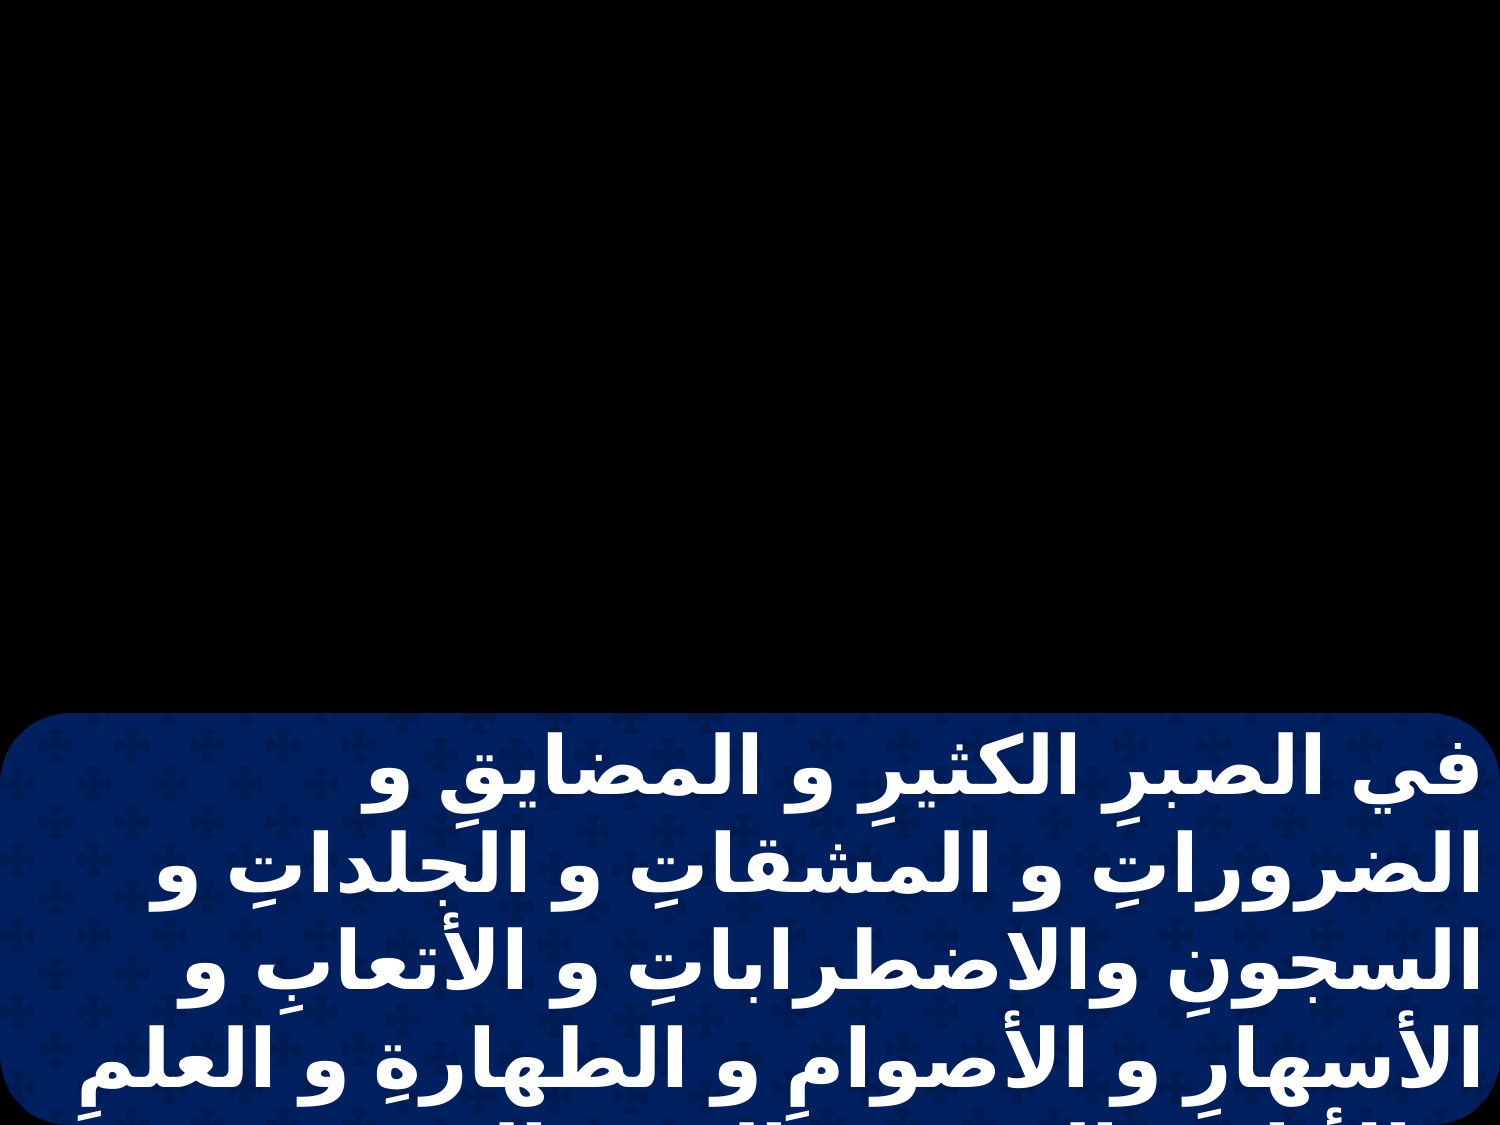

في الصبرِ الكثيرِ و المضايقِ و الضروراتِ و المشقاتِ و الجلداتِ و السجونِ والاضطراباتِ و الأتعابِ و الأسهارِ و الأصوامِ و الطهارةِ و العلمِ و الأناةِ و الرفقِ و الروحِ القدسِ والمحبةِ بلا رياءٍ و كلمةِ الحقِّ و قوةِ اللهِ .